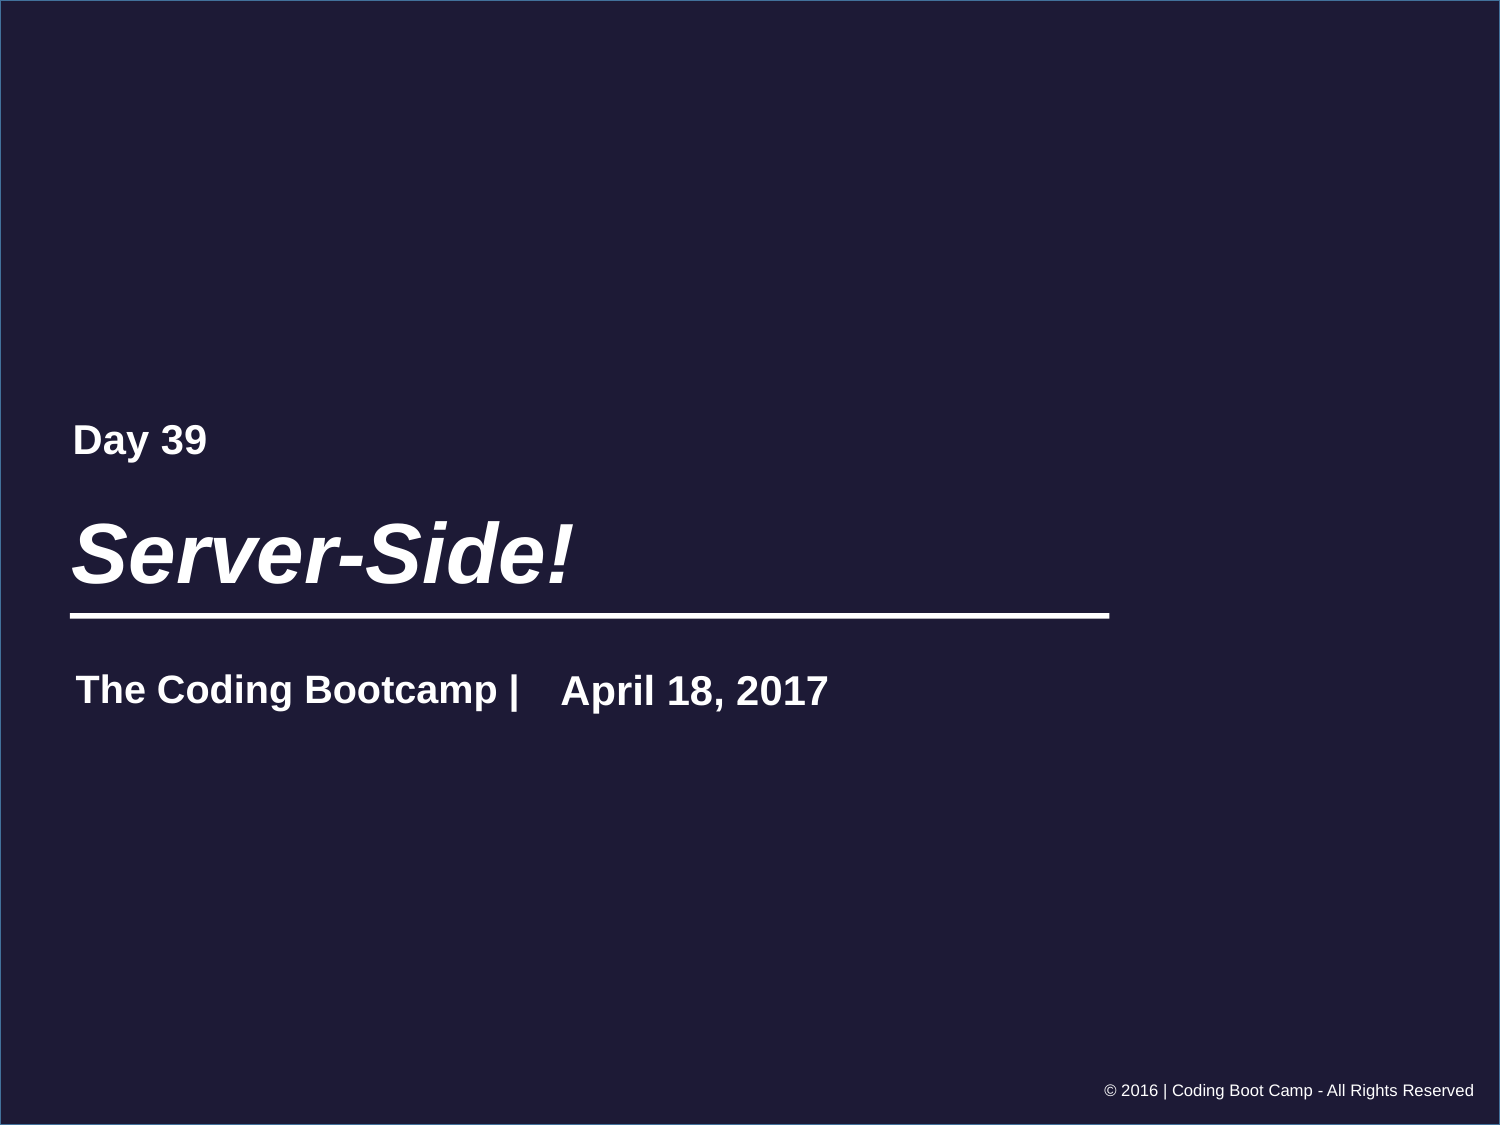

Day 39
# Server-Side!
April 18, 2017